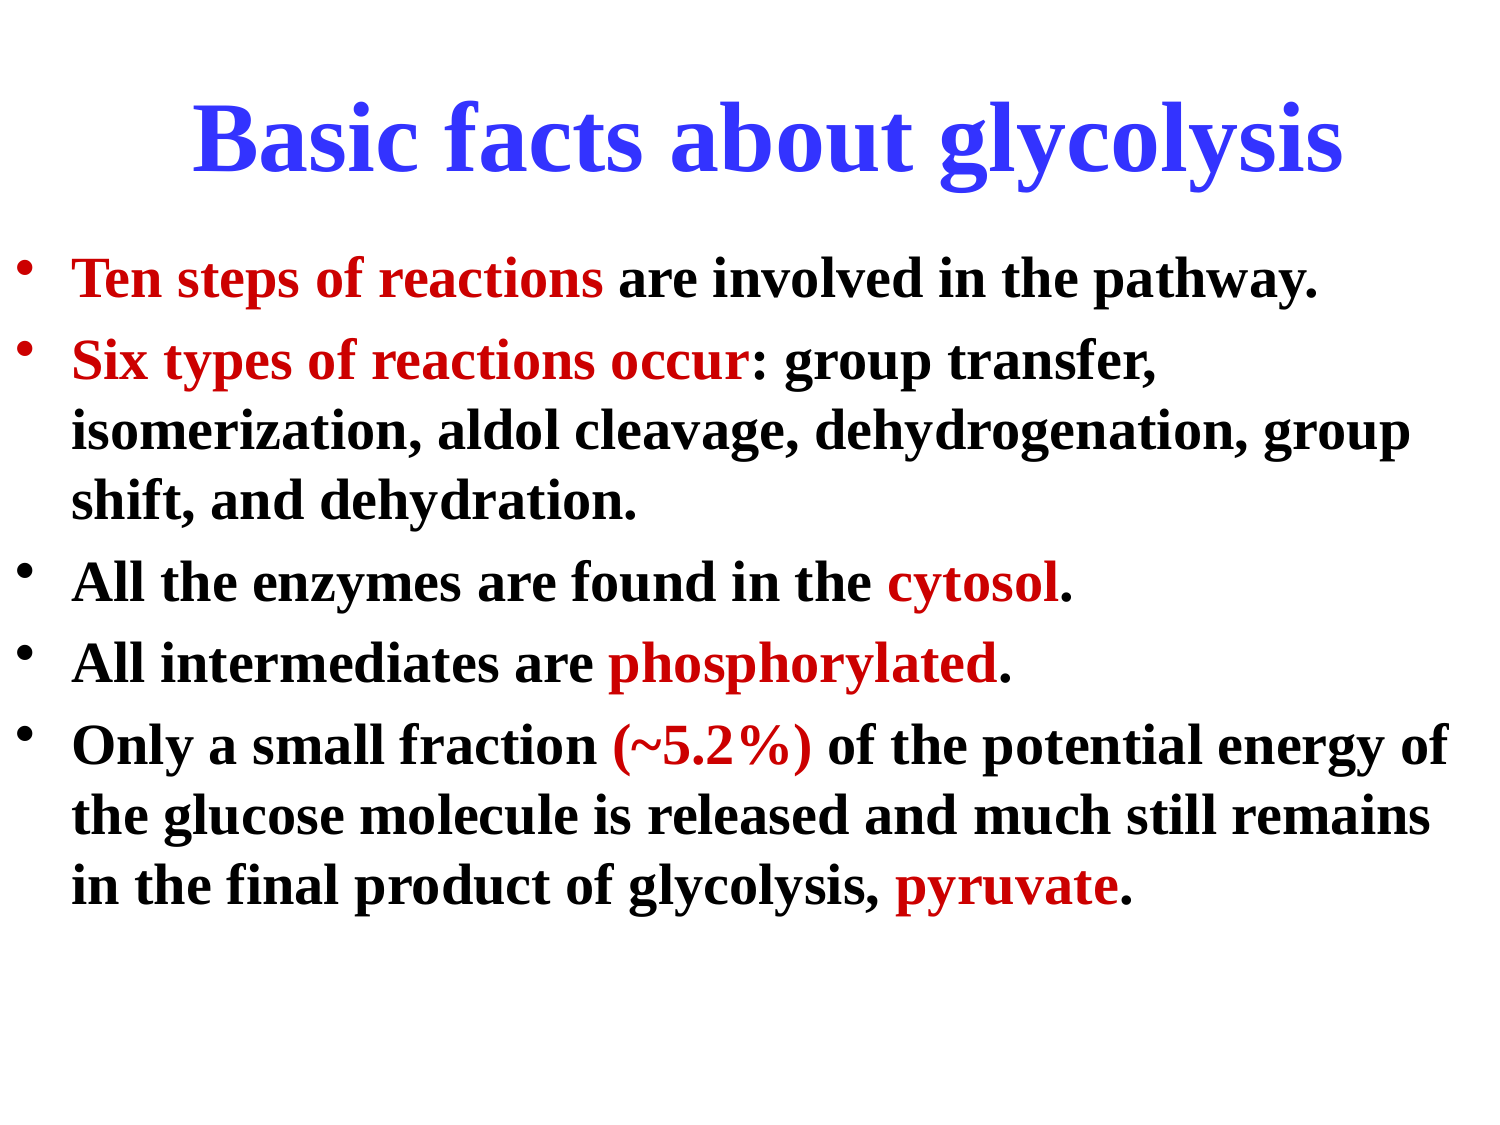

# Basic facts about glycolysis
Ten steps of reactions are involved in the pathway.
Six types of reactions occur: group transfer, isomerization, aldol cleavage, dehydrogenation, group shift, and dehydration.
All the enzymes are found in the cytosol.
All intermediates are phosphorylated.
Only a small fraction (~5.2%) of the potential energy of the glucose molecule is released and much still remains in the final product of glycolysis, pyruvate.